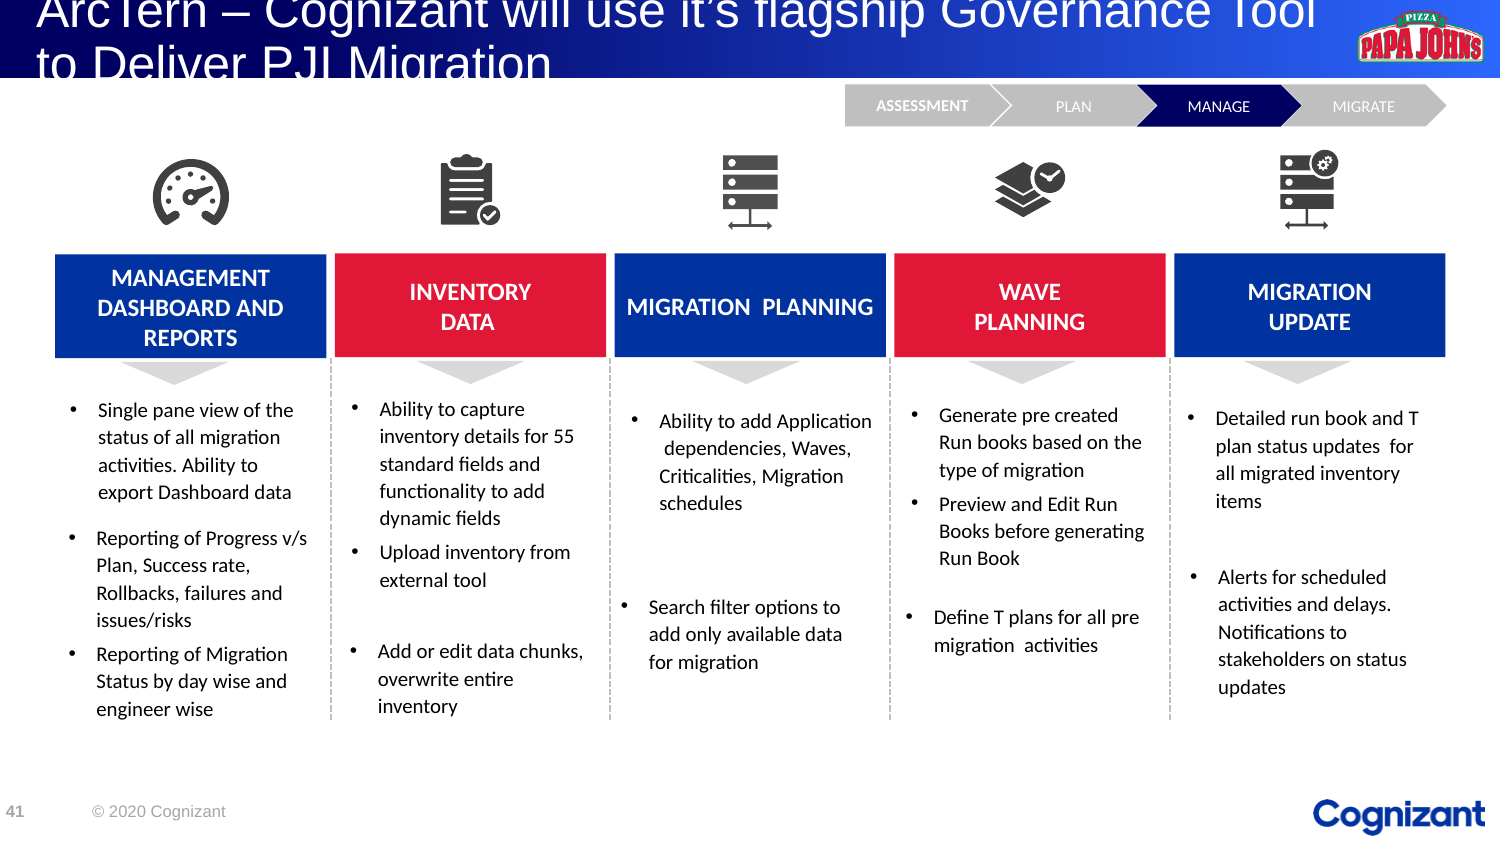

# ArcTern – Cognizant will use it’s flagship Governance Tool to Deliver PJI Migration
ASSESSMENT
PLAN
MIGRATE
MANAGE

INVENTORY
DATA
MIGRATION  PLANNING
WAVE
PLANNING
MIGRATION
UPDATE
MANAGEMENT DASHBOARD AND REPORTS

Ability to capture inventory details for 55 standard fields and functionality to add dynamic fields
Upload inventory from external tool
Single pane view of the status of all migration  activities. Ability to export Dashboard data
Generate pre created Run books based on the type of migration
Preview and Edit Run Books before generating Run Book

Detailed run book and T plan status updates  for all migrated inventory items
Ability to add Application  dependencies, Waves, Criticalities, Migration schedules
Reporting of Progress v/s Plan, Success rate, Rollbacks, failures and issues/risks
Reporting of Migration Status by day wise and engineer wise
Alerts for scheduled activities and delays. Notifications to stakeholders on status updates
Search filter options to add only available data for migration
Define T plans for all pre migration  activities
Add or edit data chunks, overwrite entire inventory